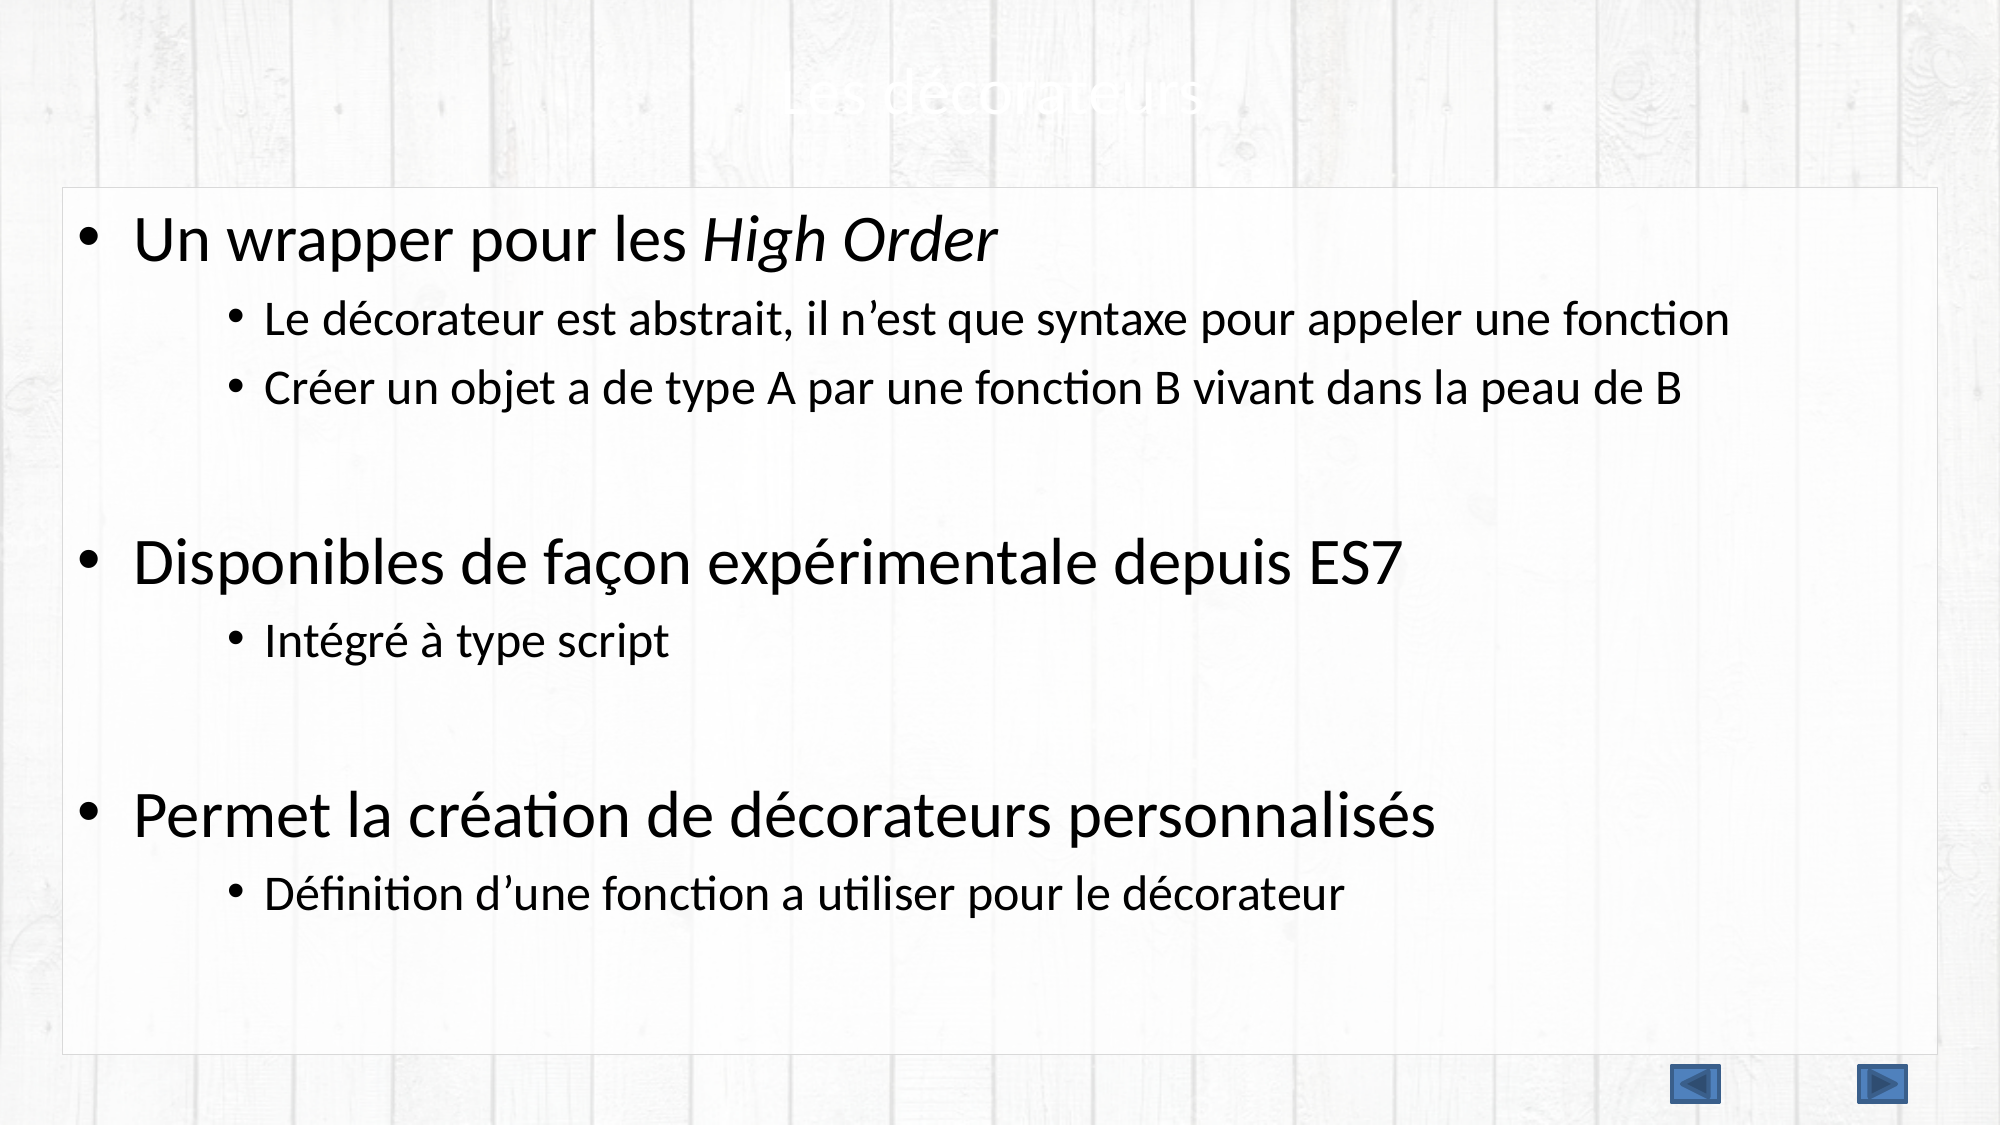

# Les décorateurs
Un wrapper pour les High Order
Le décorateur est abstrait, il n’est que syntaxe pour appeler une fonction
Créer un objet a de type A par une fonction B vivant dans la peau de B

Disponibles de façon expérimentale depuis ES7
Intégré à type script

Permet la création de décorateurs personnalisés
Définition d’une fonction a utiliser pour le décorateur